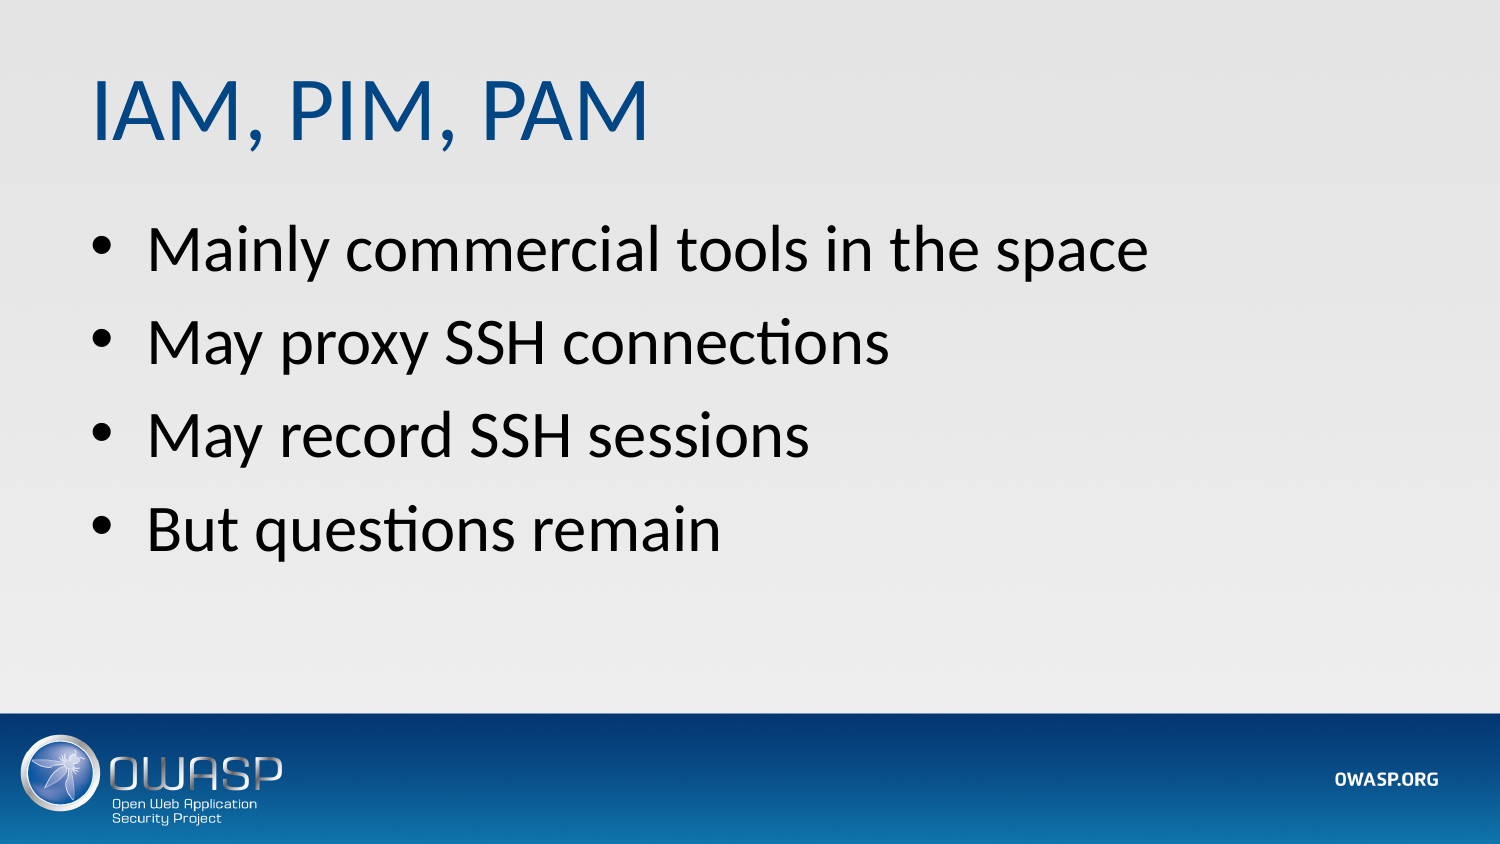

# IAM, PIM, PAM
Mainly commercial tools in the space
May proxy SSH connections
May record SSH sessions
But questions remain